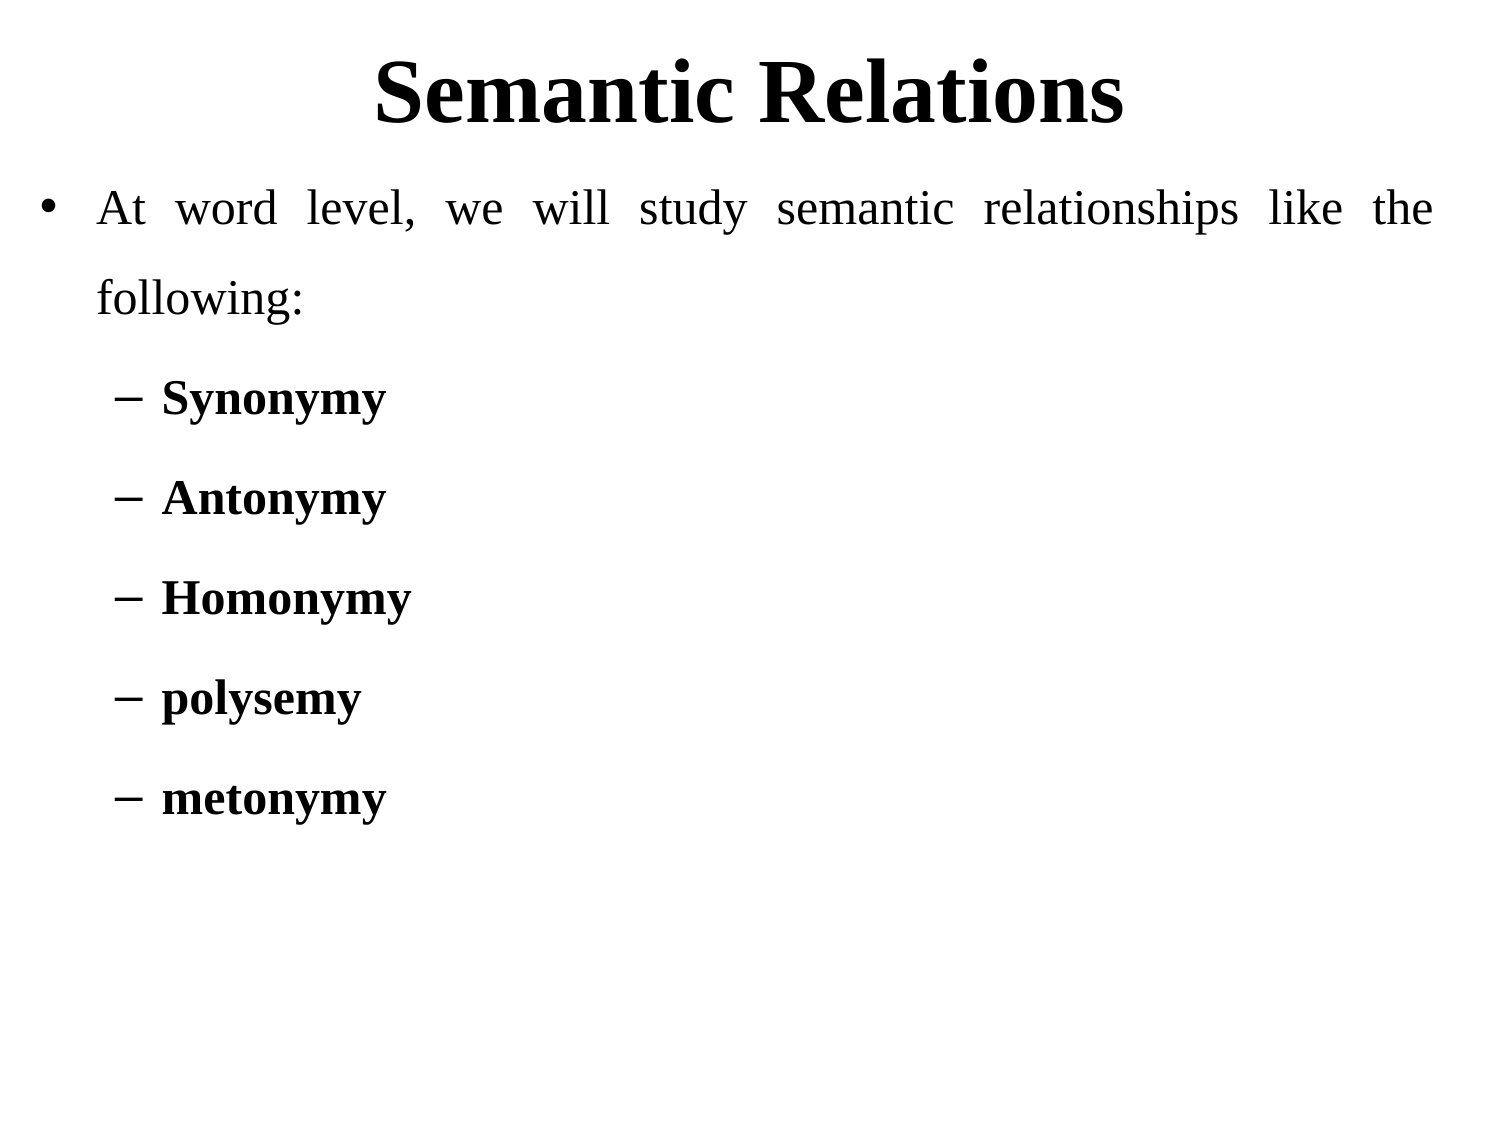

# Semantic Relations
At word level, we will study semantic relationships like the following:
Synonymy
Antonymy
Homonymy
polysemy
metonymy